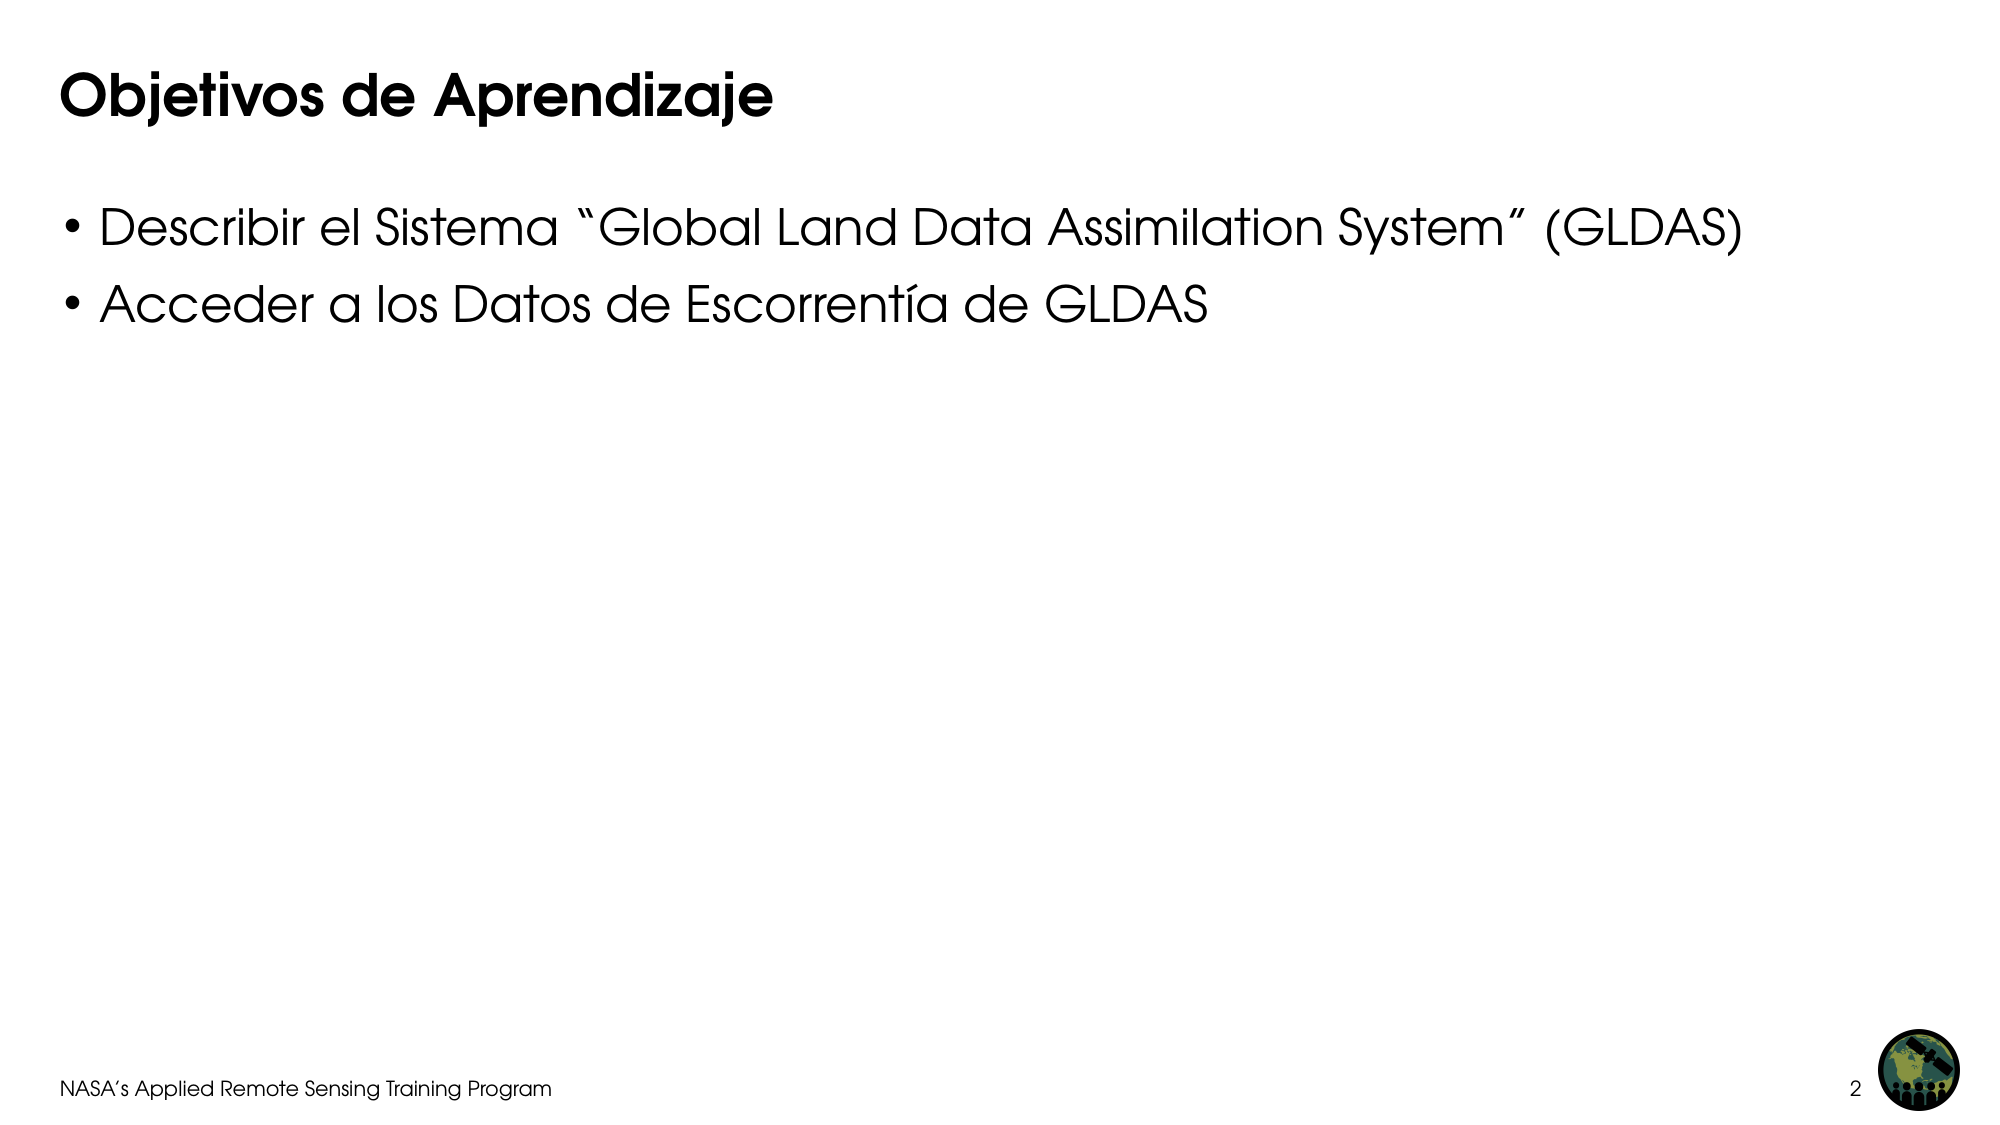

# Objetivos de Aprendizaje
Describir el Sistema “Global Land Data Assimilation System” (GLDAS)
Acceder a los Datos de Escorrentía de GLDAS